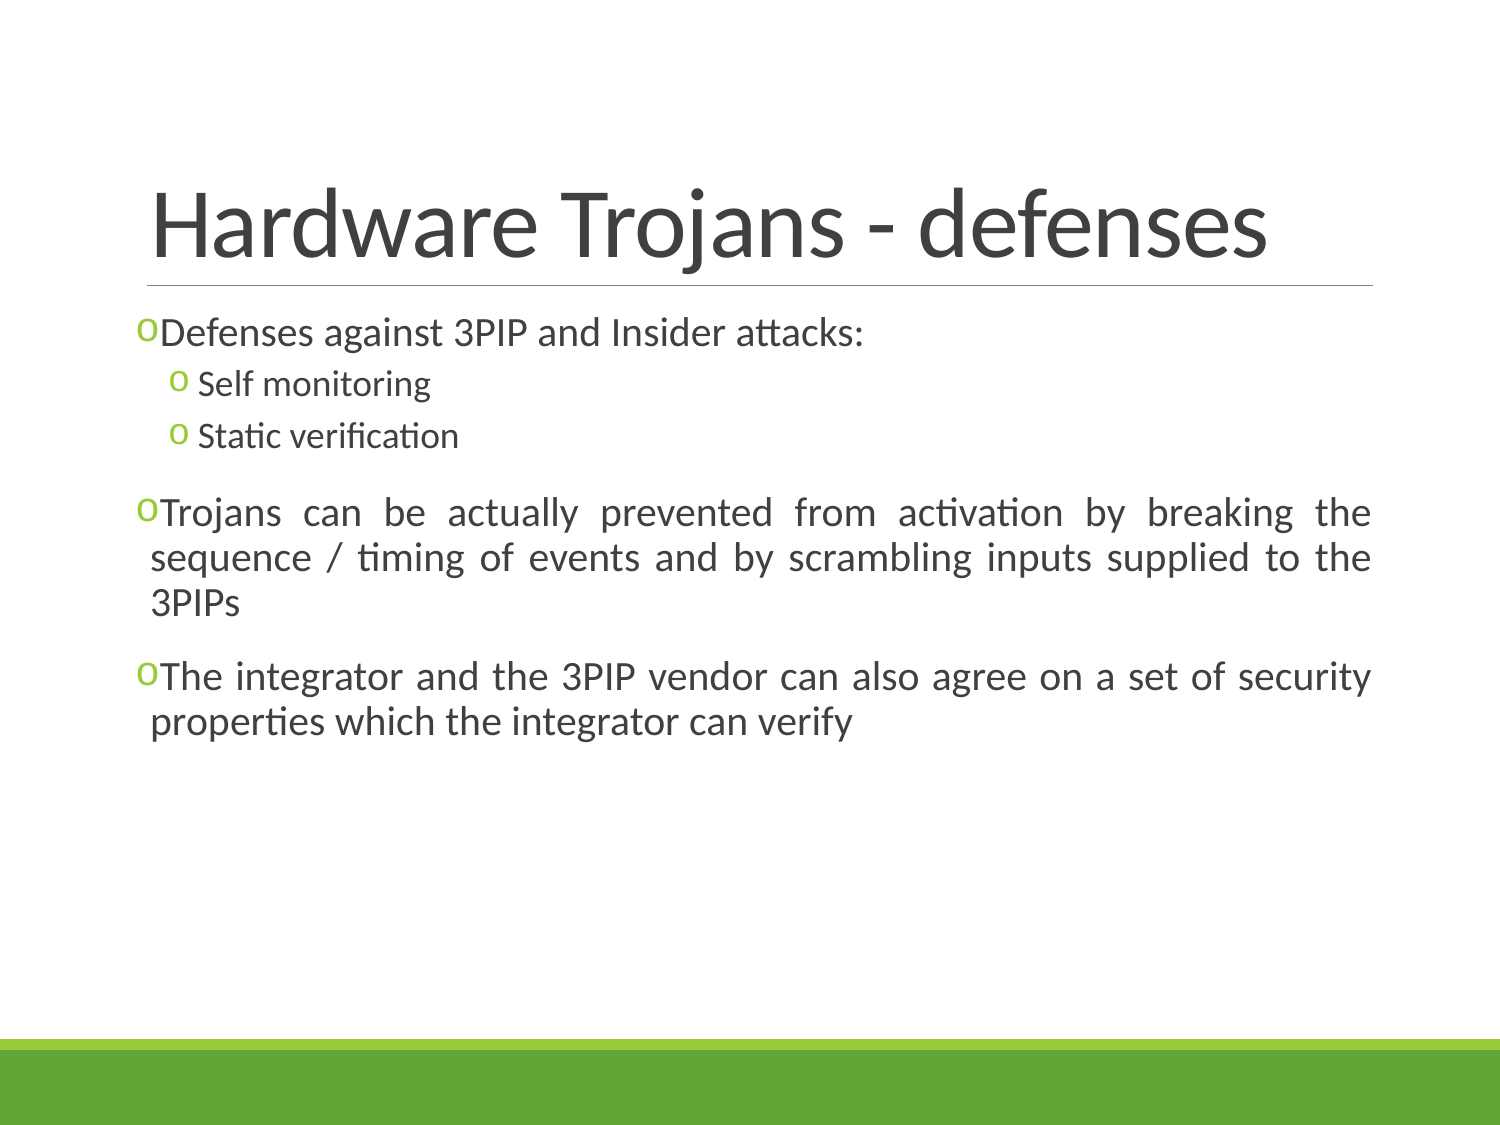

# Hardware Trojans - defenses
Defenses against 3PIP and Insider attacks:
Self monitoring
Static verification
Trojans can be actually prevented from activation by breaking the sequence / timing of events and by scrambling inputs supplied to the 3PIPs
The integrator and the 3PIP vendor can also agree on a set of security properties which the integrator can verify